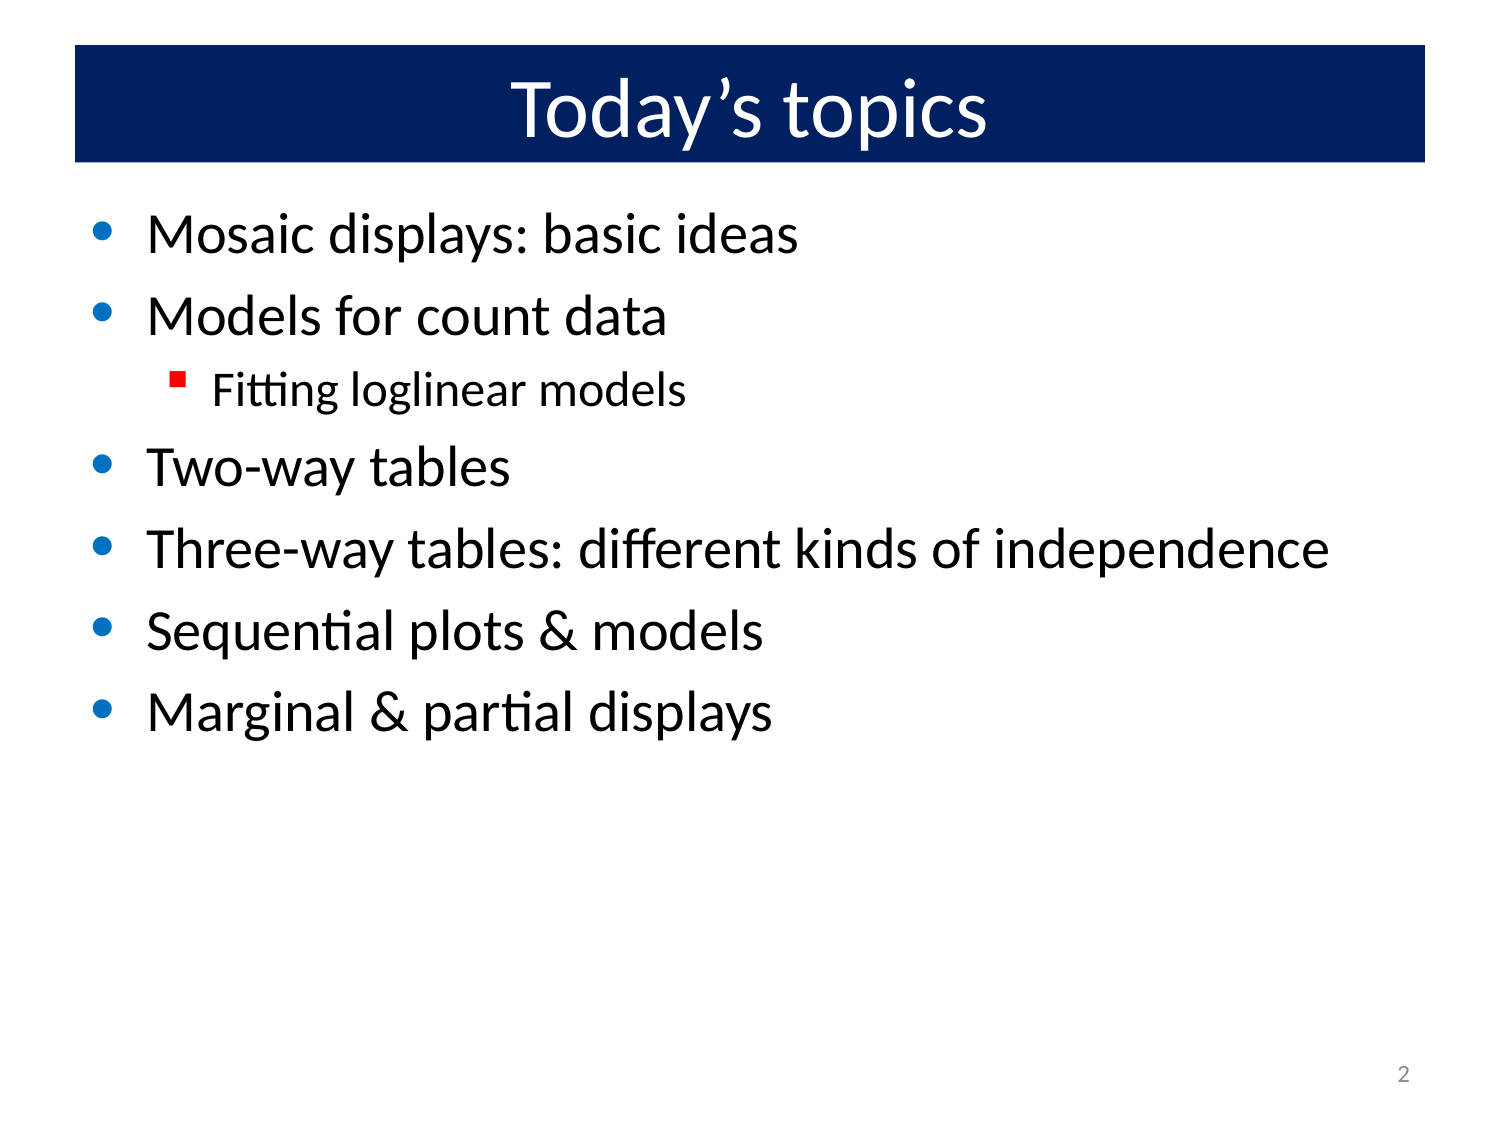

# Today’s topics
Mosaic displays: basic ideas
Models for count data
Fitting loglinear models
Two-way tables
Three-way tables: different kinds of independence
Sequential plots & models
Marginal & partial displays
2